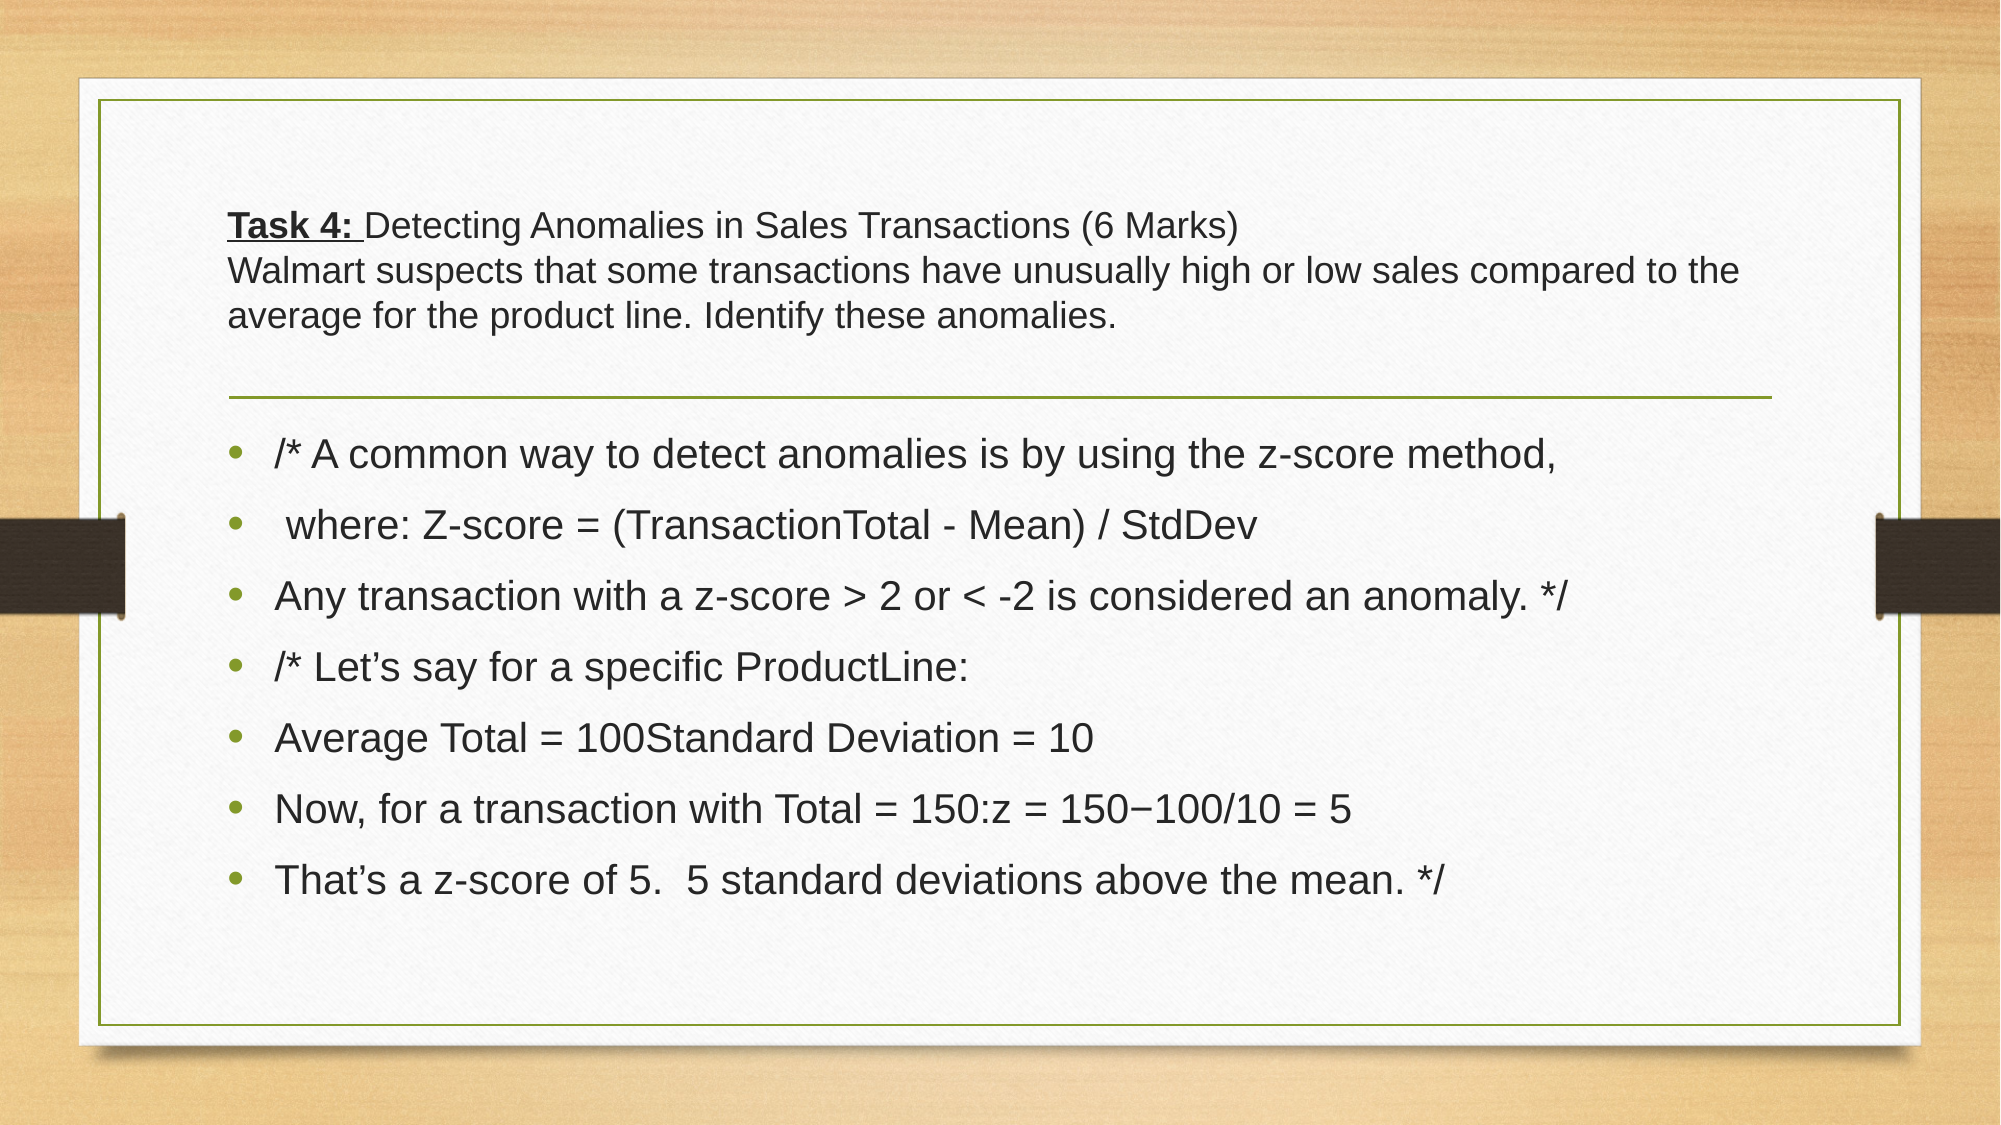

# Task 4: Detecting Anomalies in Sales Transactions (6 Marks) Walmart suspects that some transactions have unusually high or low sales compared to the average for the product line. Identify these anomalies.
/* A common way to detect anomalies is by using the z-score method,
 where: Z-score = (TransactionTotal - Mean) / StdDev
Any transaction with a z-score > 2 or < -2 is considered an anomaly. */
/* Let’s say for a specific ProductLine:
Average Total = 100Standard Deviation = 10
Now, for a transaction with Total = 150:z = 150−100/10 = 5
That’s a z-score of 5.  5 standard deviations above the mean. */